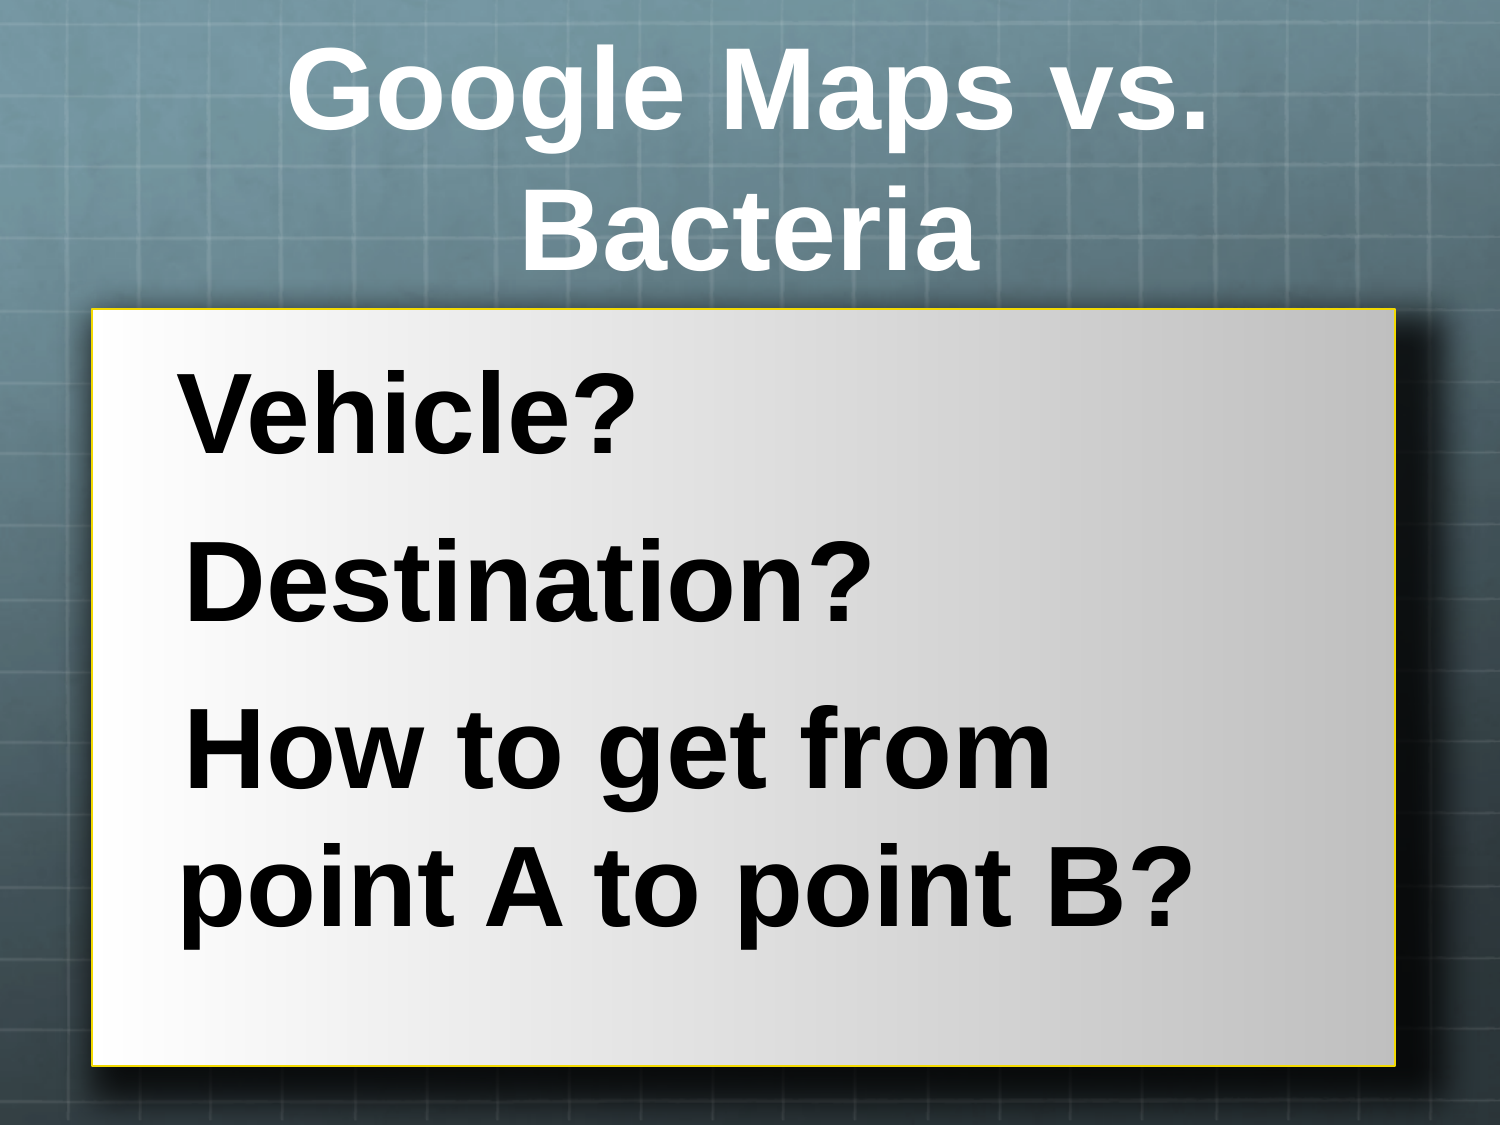

Google Maps vs. Bacteria

# Vehicle? Destination? How to get from point A to point B?